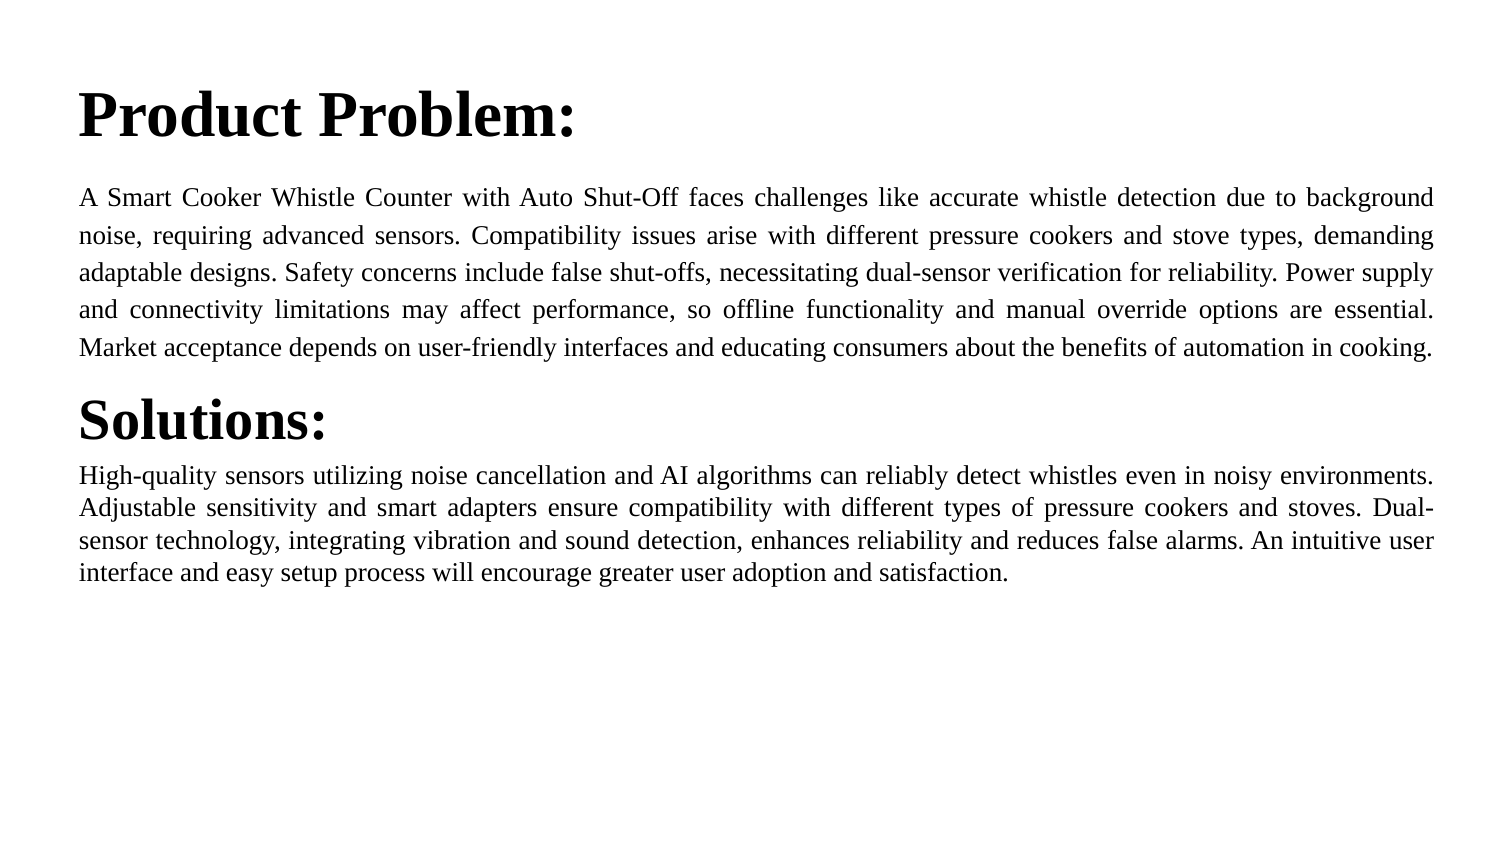

Product Problem:
A Smart Cooker Whistle Counter with Auto Shut-Off faces challenges like accurate whistle detection due to background noise, requiring advanced sensors. Compatibility issues arise with different pressure cookers and stove types, demanding adaptable designs. Safety concerns include false shut-offs, necessitating dual-sensor verification for reliability. Power supply and connectivity limitations may affect performance, so offline functionality and manual override options are essential. Market acceptance depends on user-friendly interfaces and educating consumers about the benefits of automation in cooking.
Solutions:
High-quality sensors utilizing noise cancellation and AI algorithms can reliably detect whistles even in noisy environments. Adjustable sensitivity and smart adapters ensure compatibility with different types of pressure cookers and stoves. Dual-sensor technology, integrating vibration and sound detection, enhances reliability and reduces false alarms. An intuitive user interface and easy setup process will encourage greater user adoption and satisfaction.